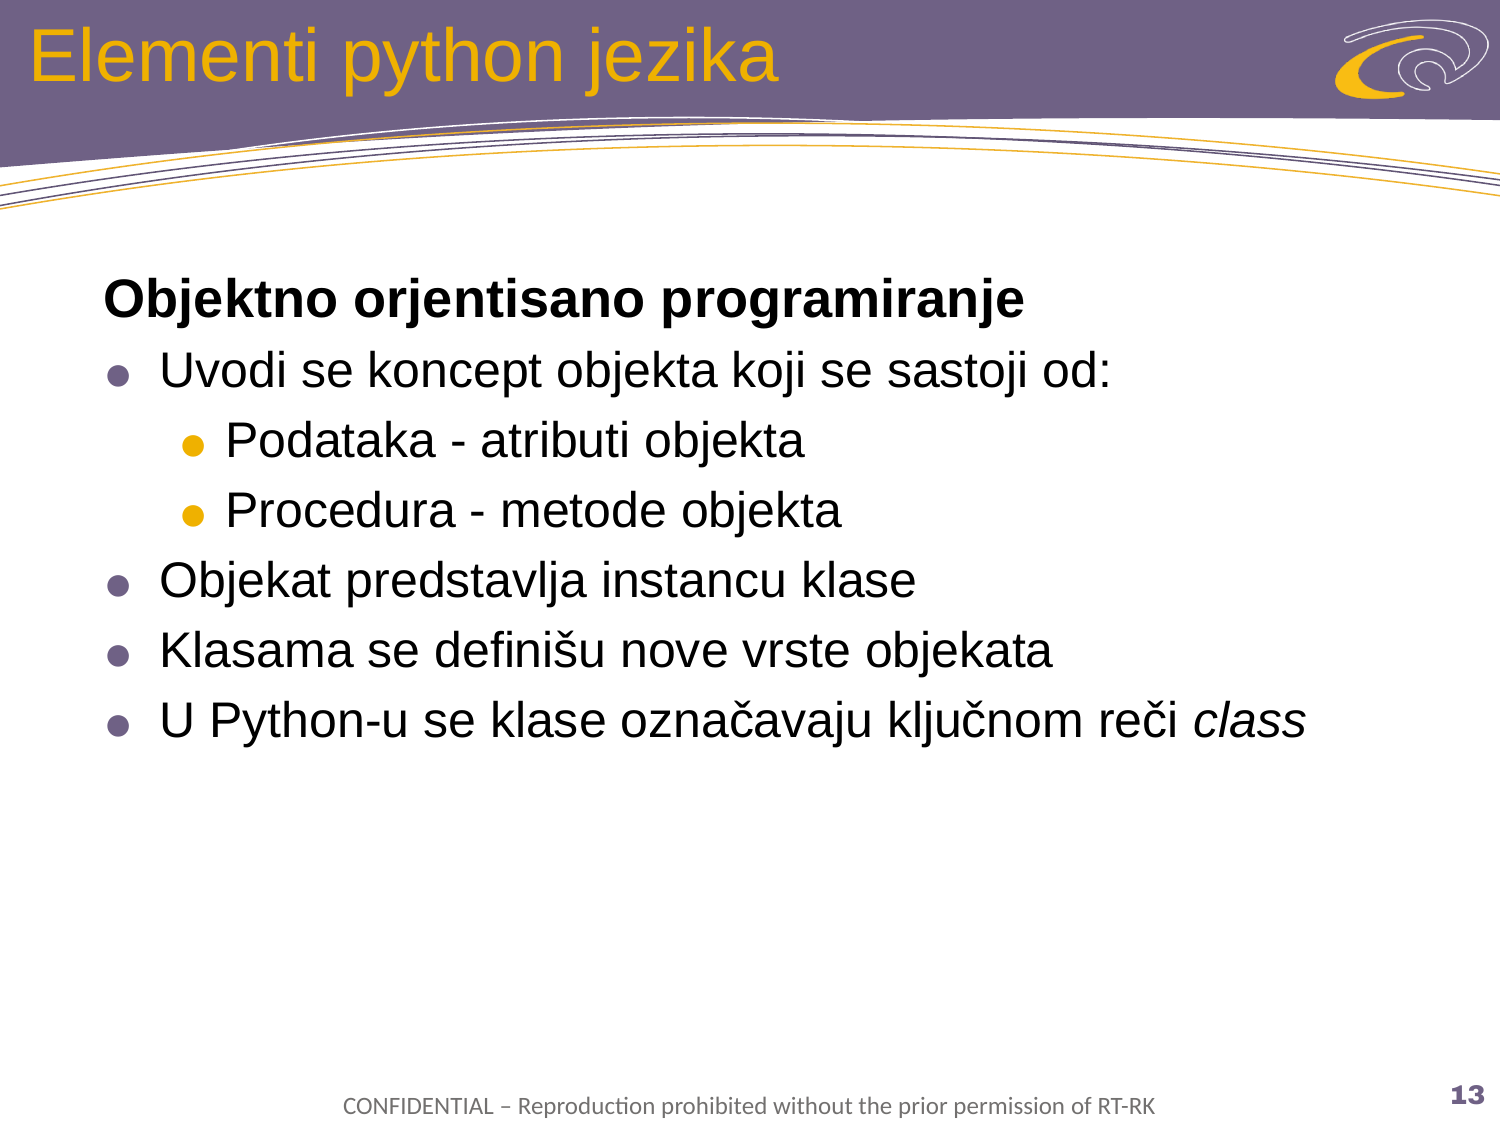

# Elementi python jezika
Objektno orjentisano programiranje
Uvodi se koncept objekta koji se sastoji od:
Podataka - atributi objekta
Procedura - metode objekta
Objekat predstavlja instancu klase
Klasama se definišu nove vrste objekata
U Python-u se klase označavaju ključnom reči class